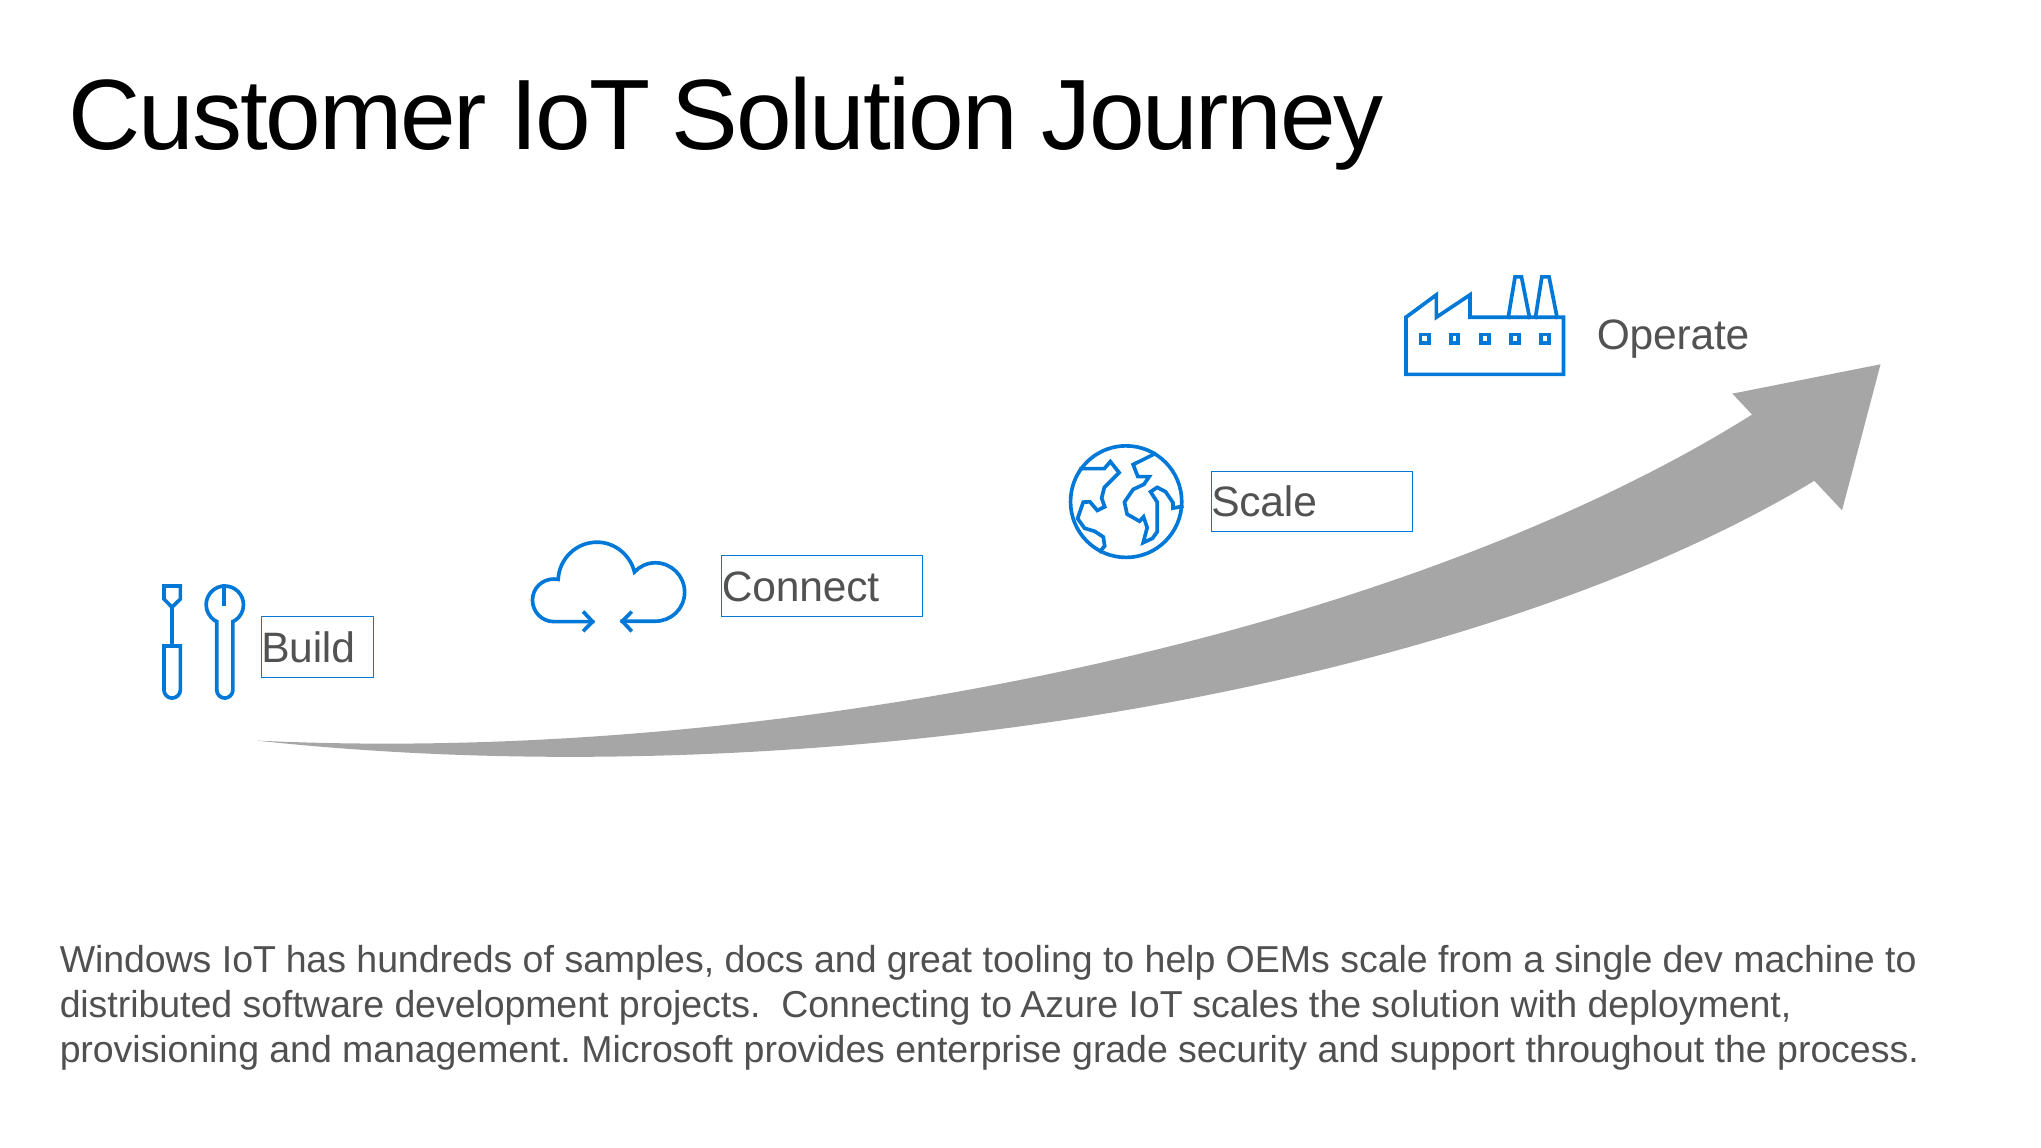

# Customer IoT Solution Journey

Operate

Scale

Connect

Build
Windows IoT has hundreds of samples, docs and great tooling to help OEMs scale from a single dev machine to distributed software development projects.  Connecting to Azure IoT scales the solution with deployment, provisioning and management. Microsoft provides enterprise grade security and support throughout the process.